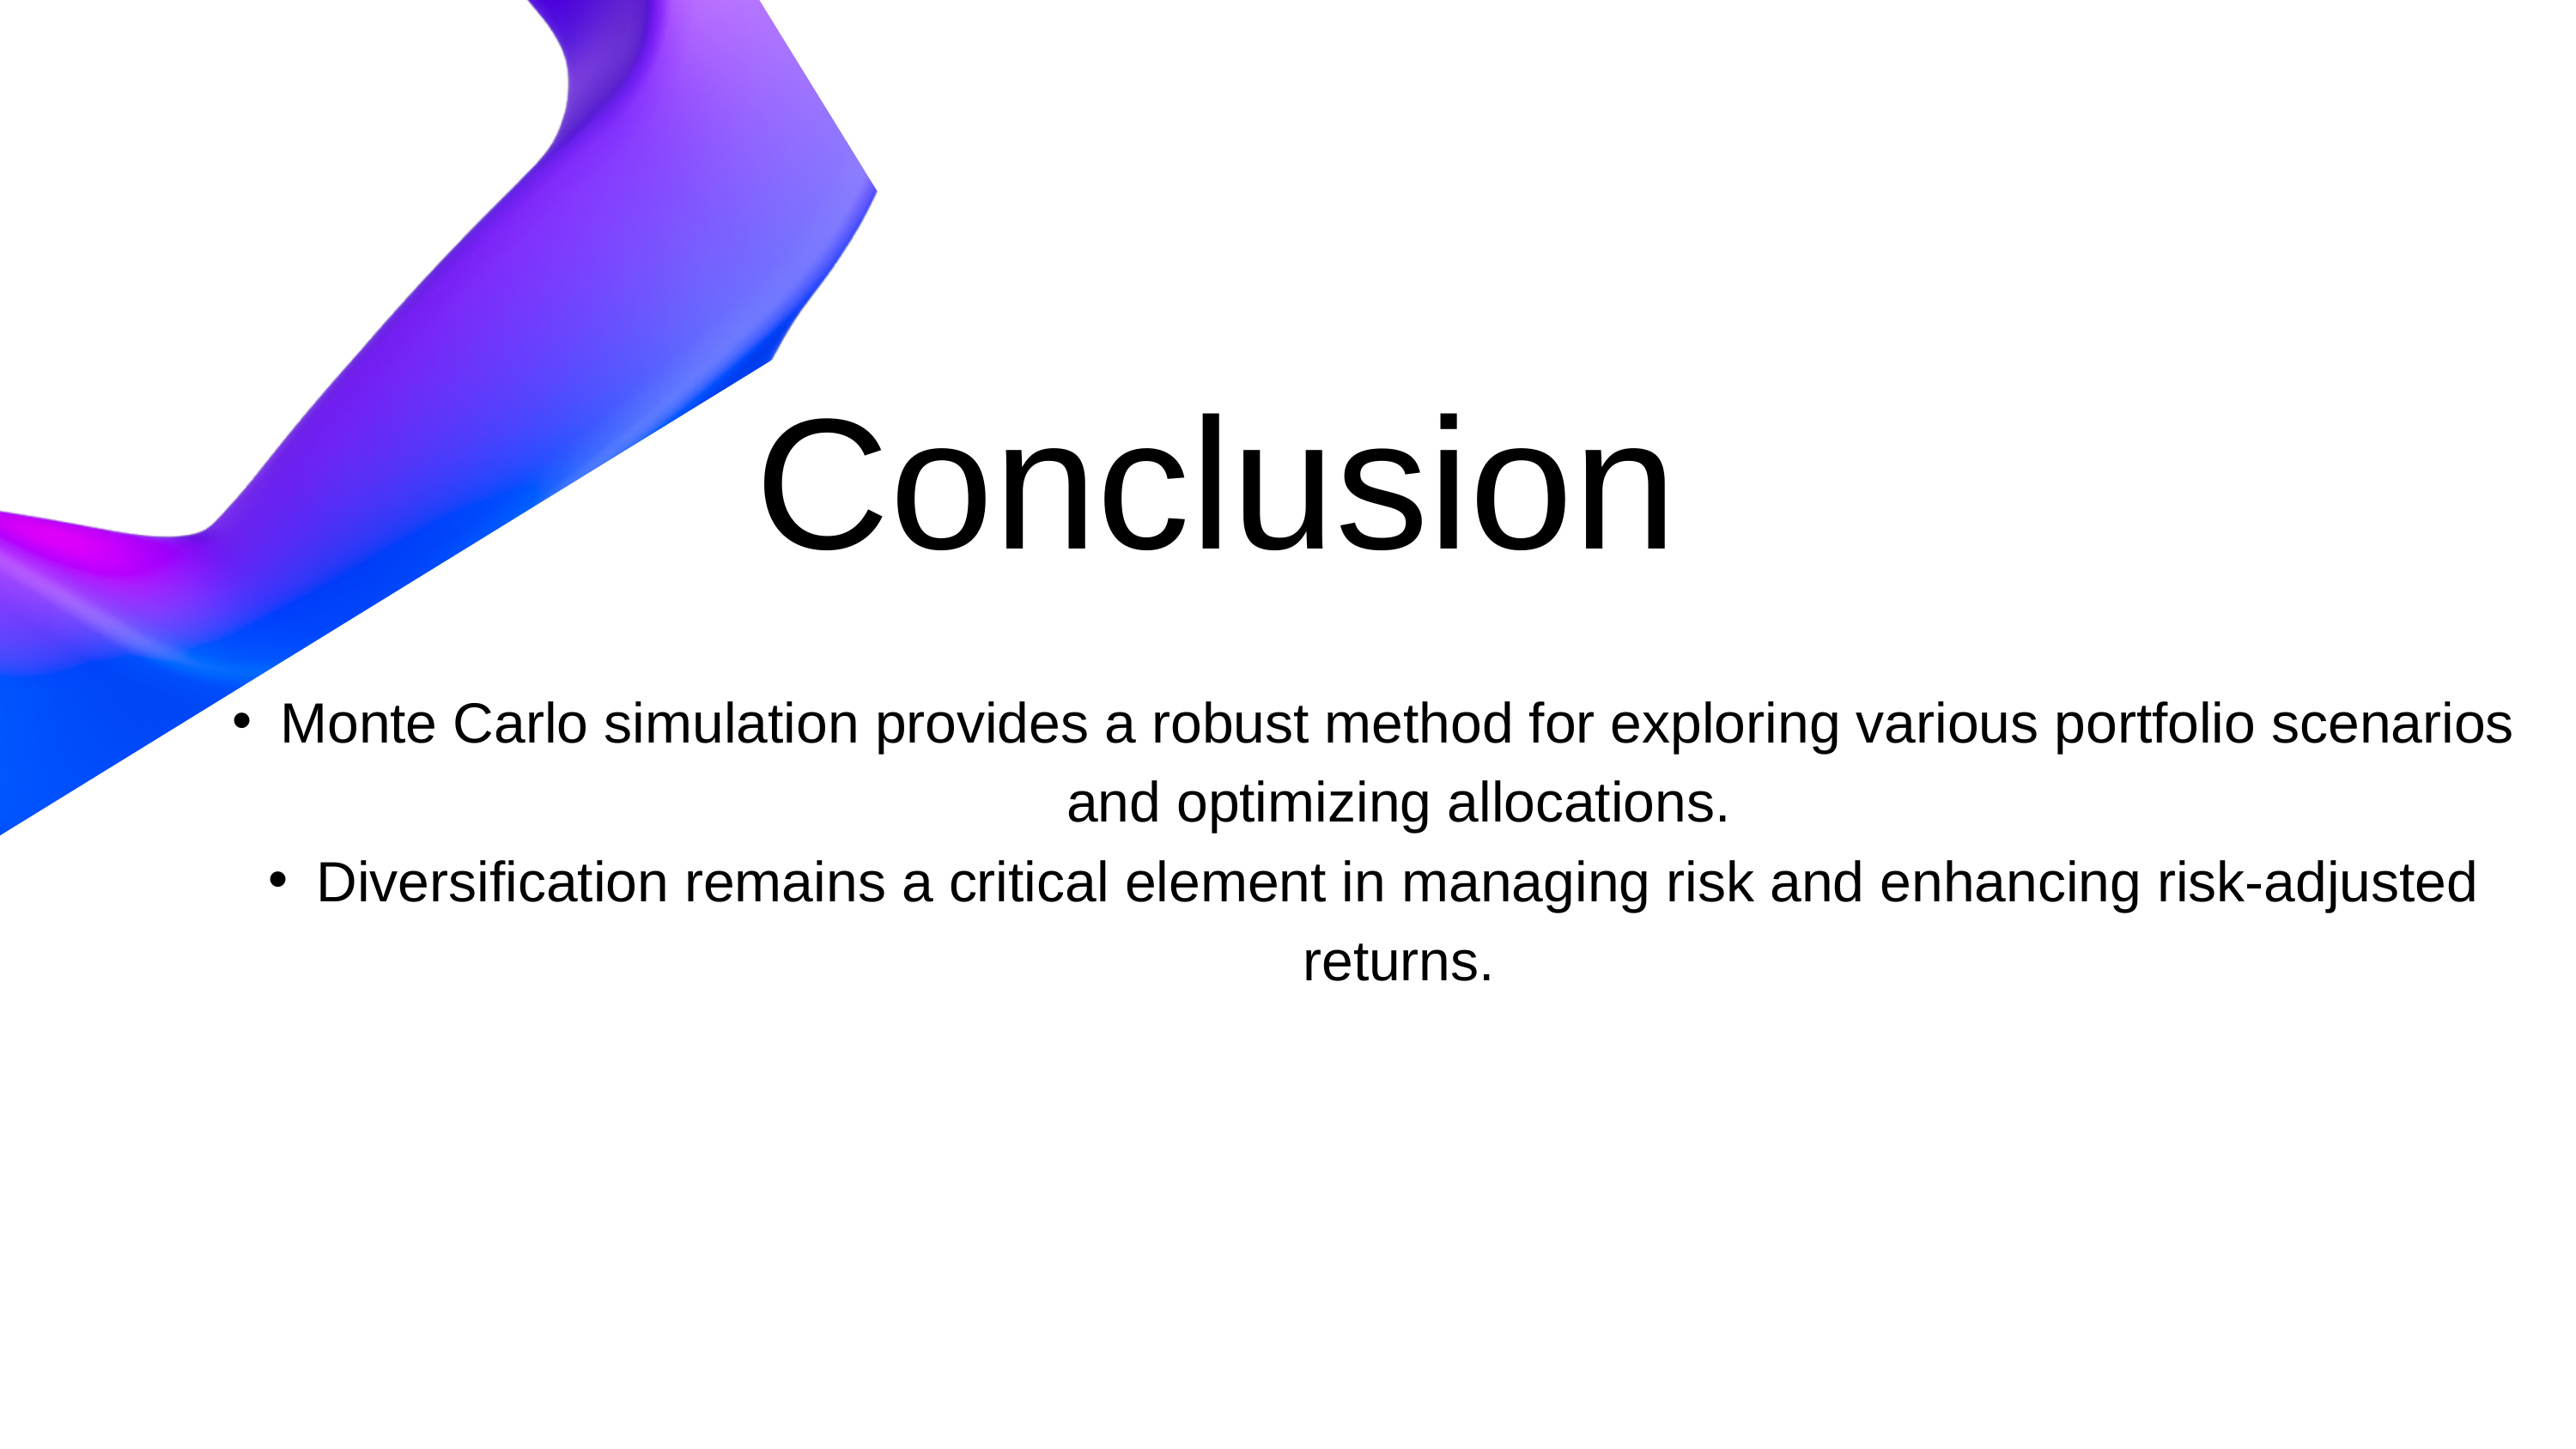

Conclusion
Monte Carlo simulation provides a robust method for exploring various portfolio scenarios and optimizing allocations.
Diversification remains a critical element in managing risk and enhancing risk-adjusted returns.